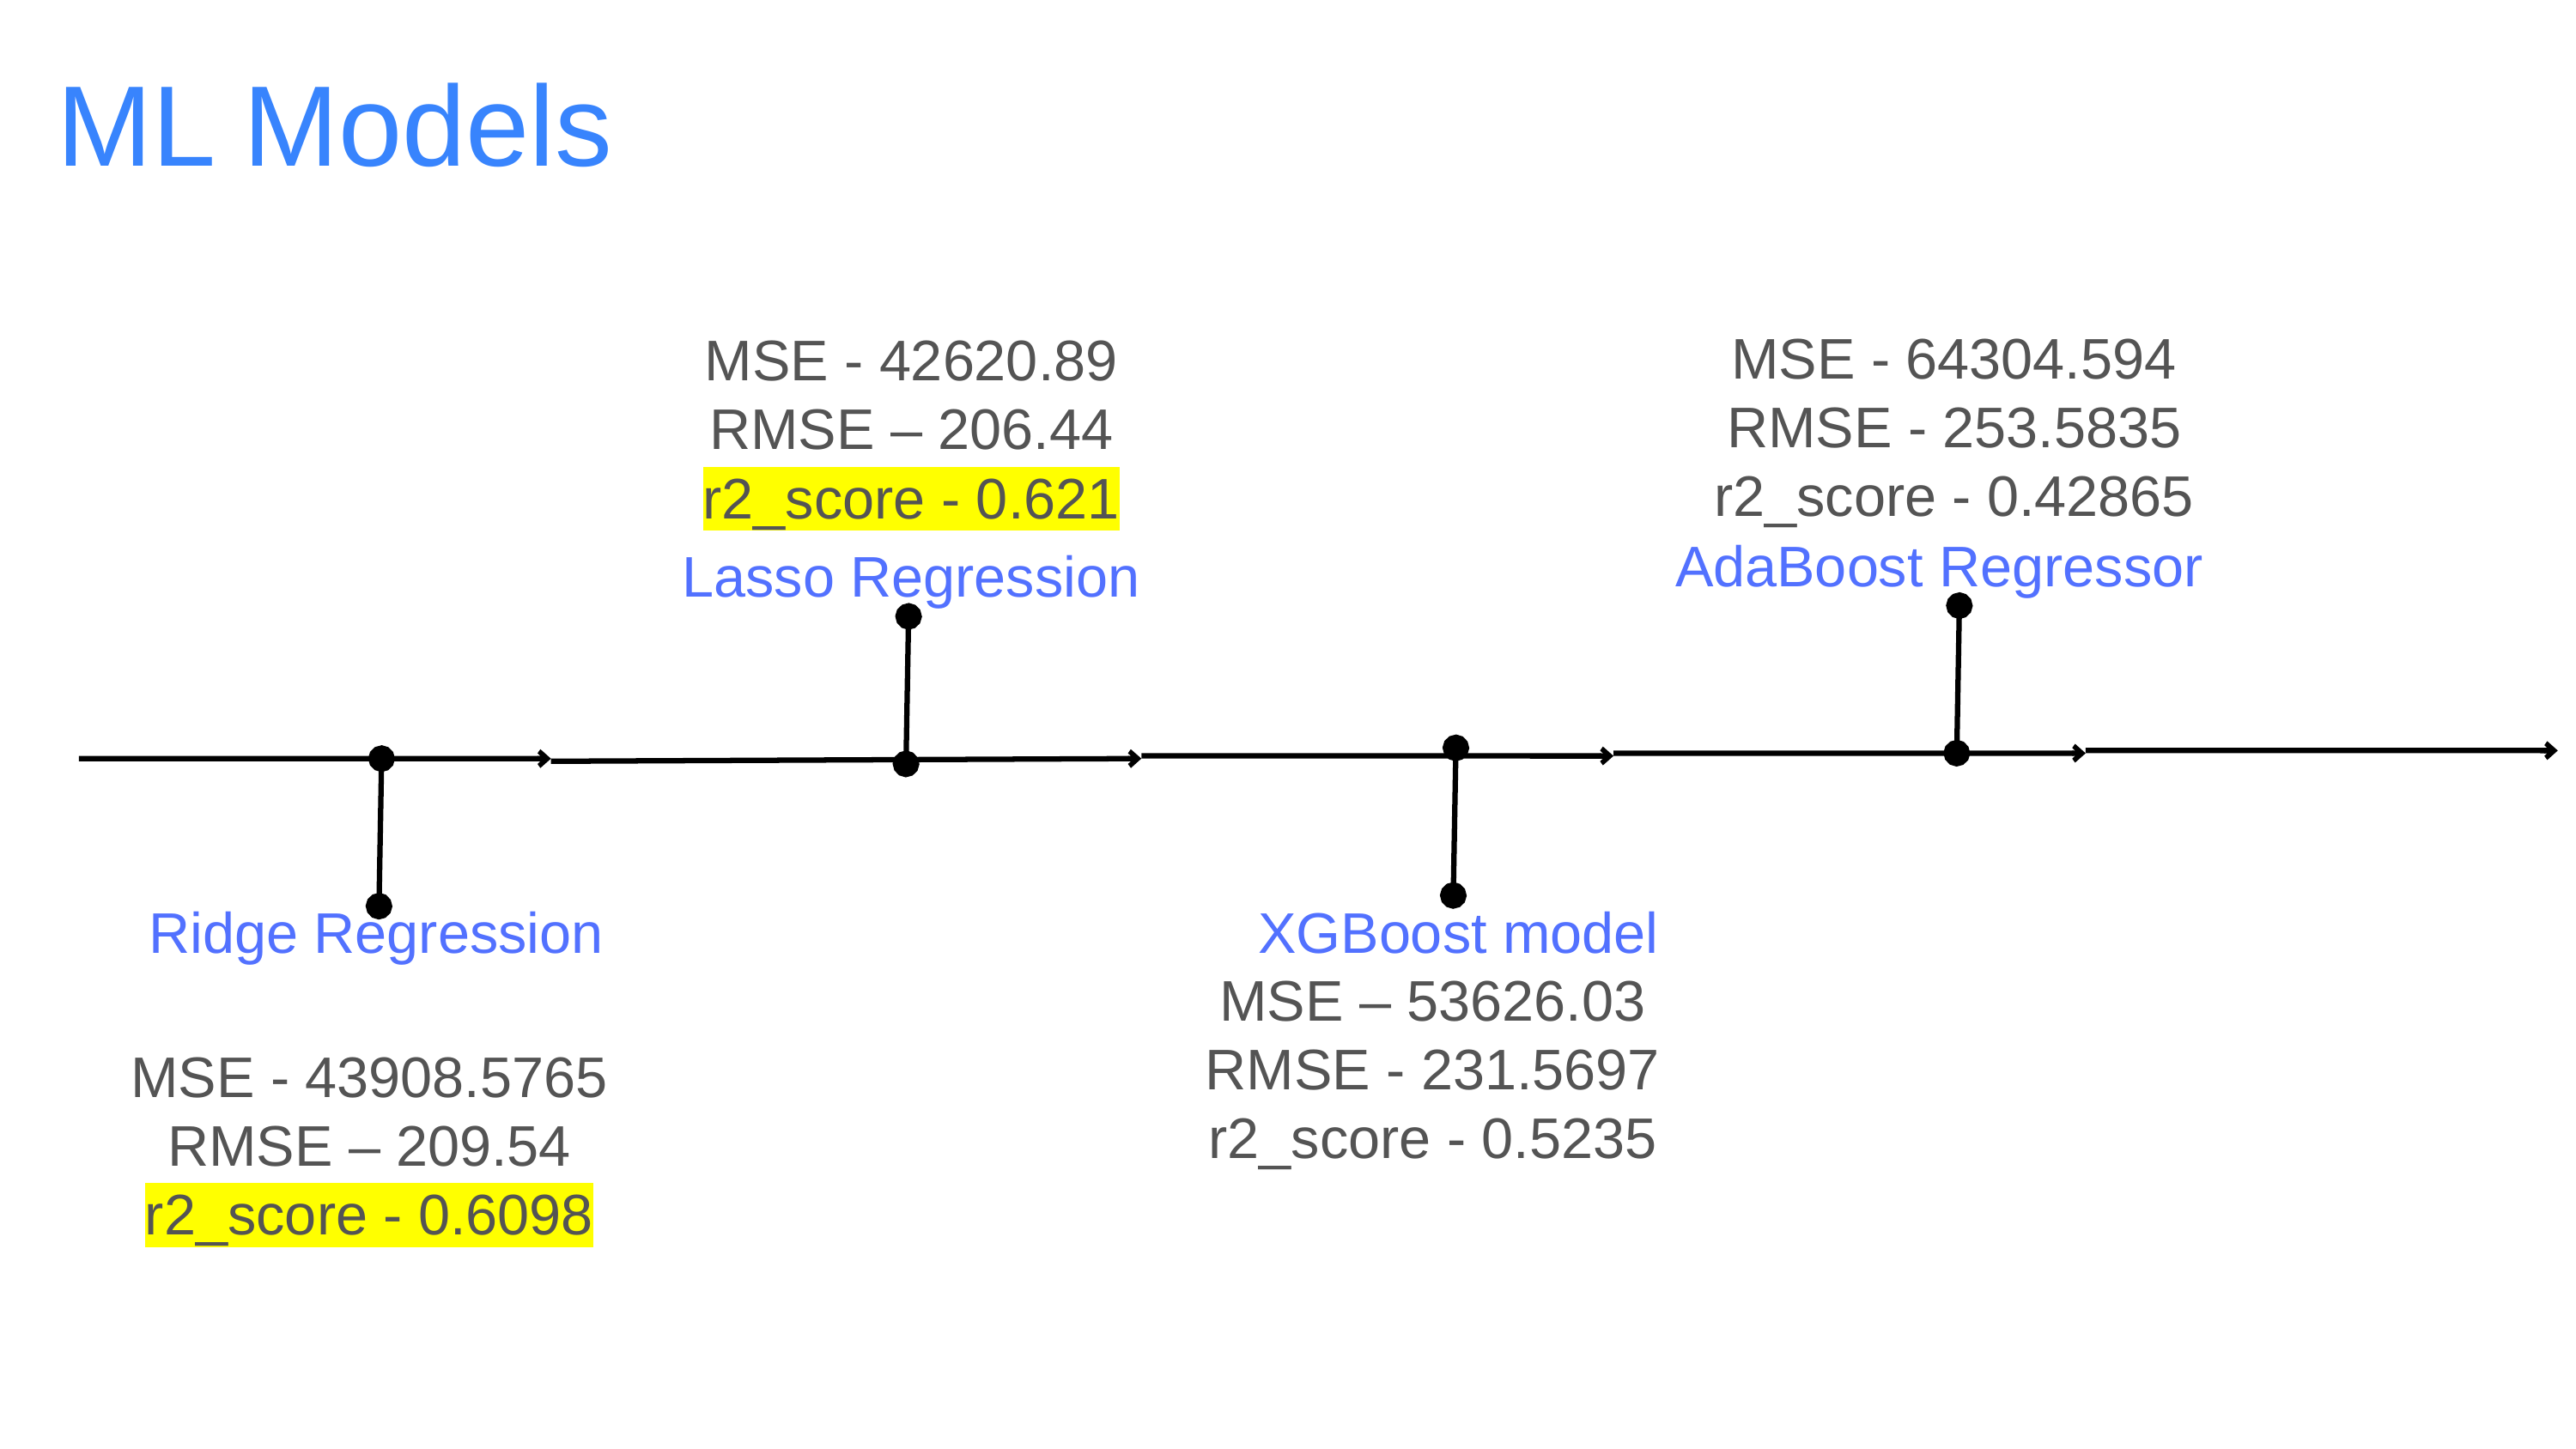

ML Models
MSE - 64304.594
RMSE - 253.5835
r2_score - 0.42865

MSE - 42620.89
RMSE – 206.44
r2_score - 0.621

AdaBoost Regressor
Lasso Regression

Ridge Regression
XGBoost model
MSE – 53626.03
RMSE - 231.5697
r2_score - 0.5235
MSE - 43908.5765
RMSE – 209.54 r2_score - 0.6098